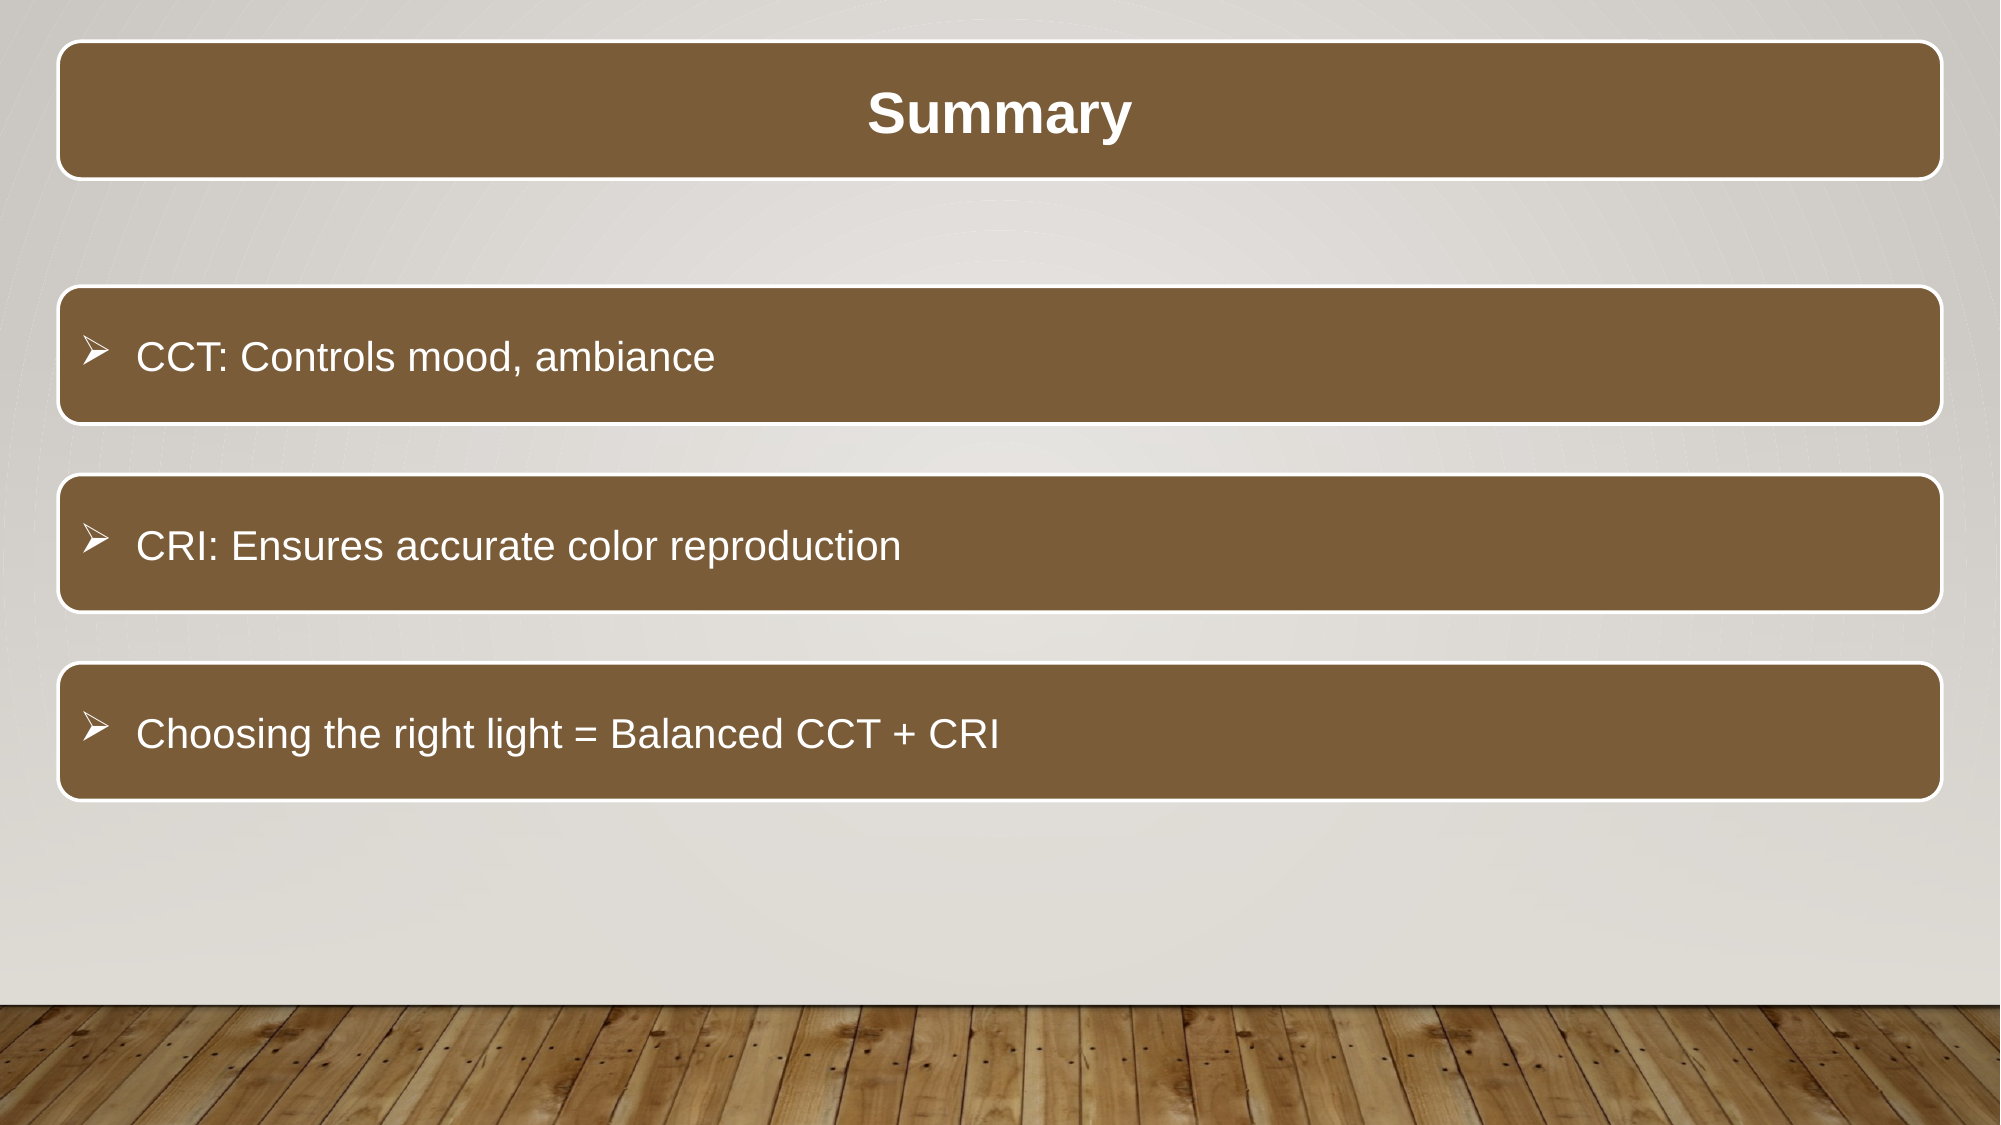

Summary
CCT: Controls mood, ambiance
CRI: Ensures accurate color reproduction
Choosing the right light = Balanced CCT + CRI